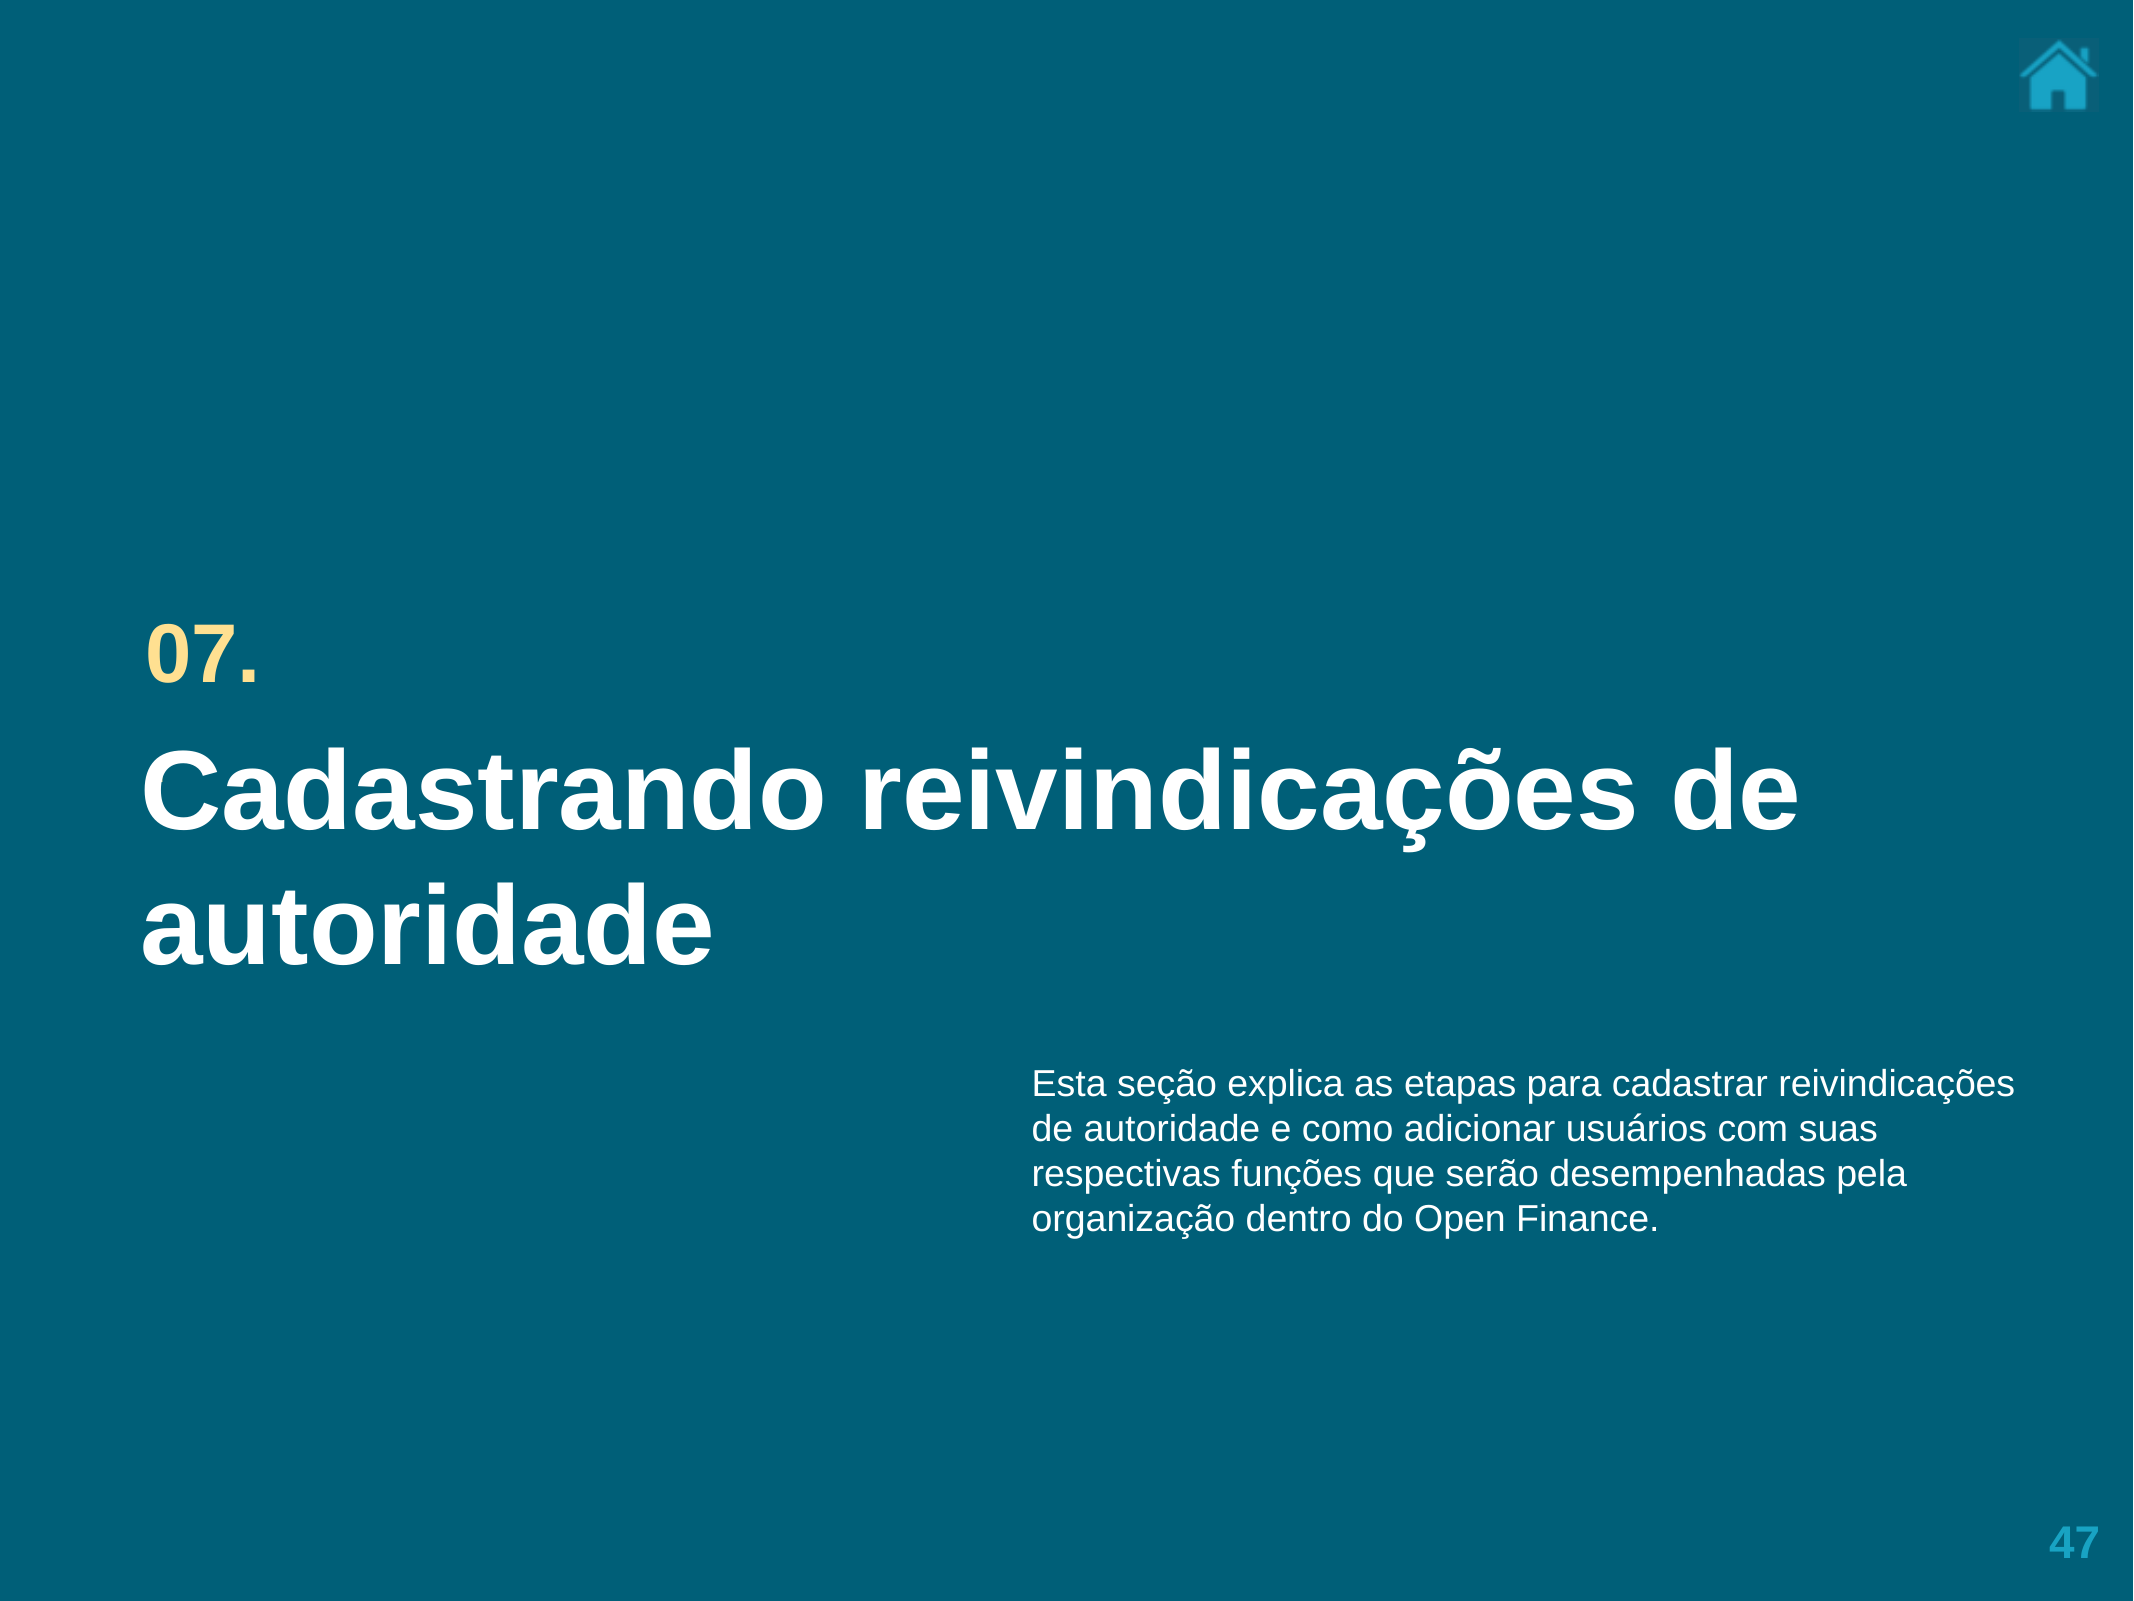

07..
Cadastrando reivindicações de autoridade
Esta seção explica as etapas para cadastrar reivindicações de autoridade e como adicionar usuários com suas respectivas funções que serão desempenhadas pela organização dentro do Open Finance.
47